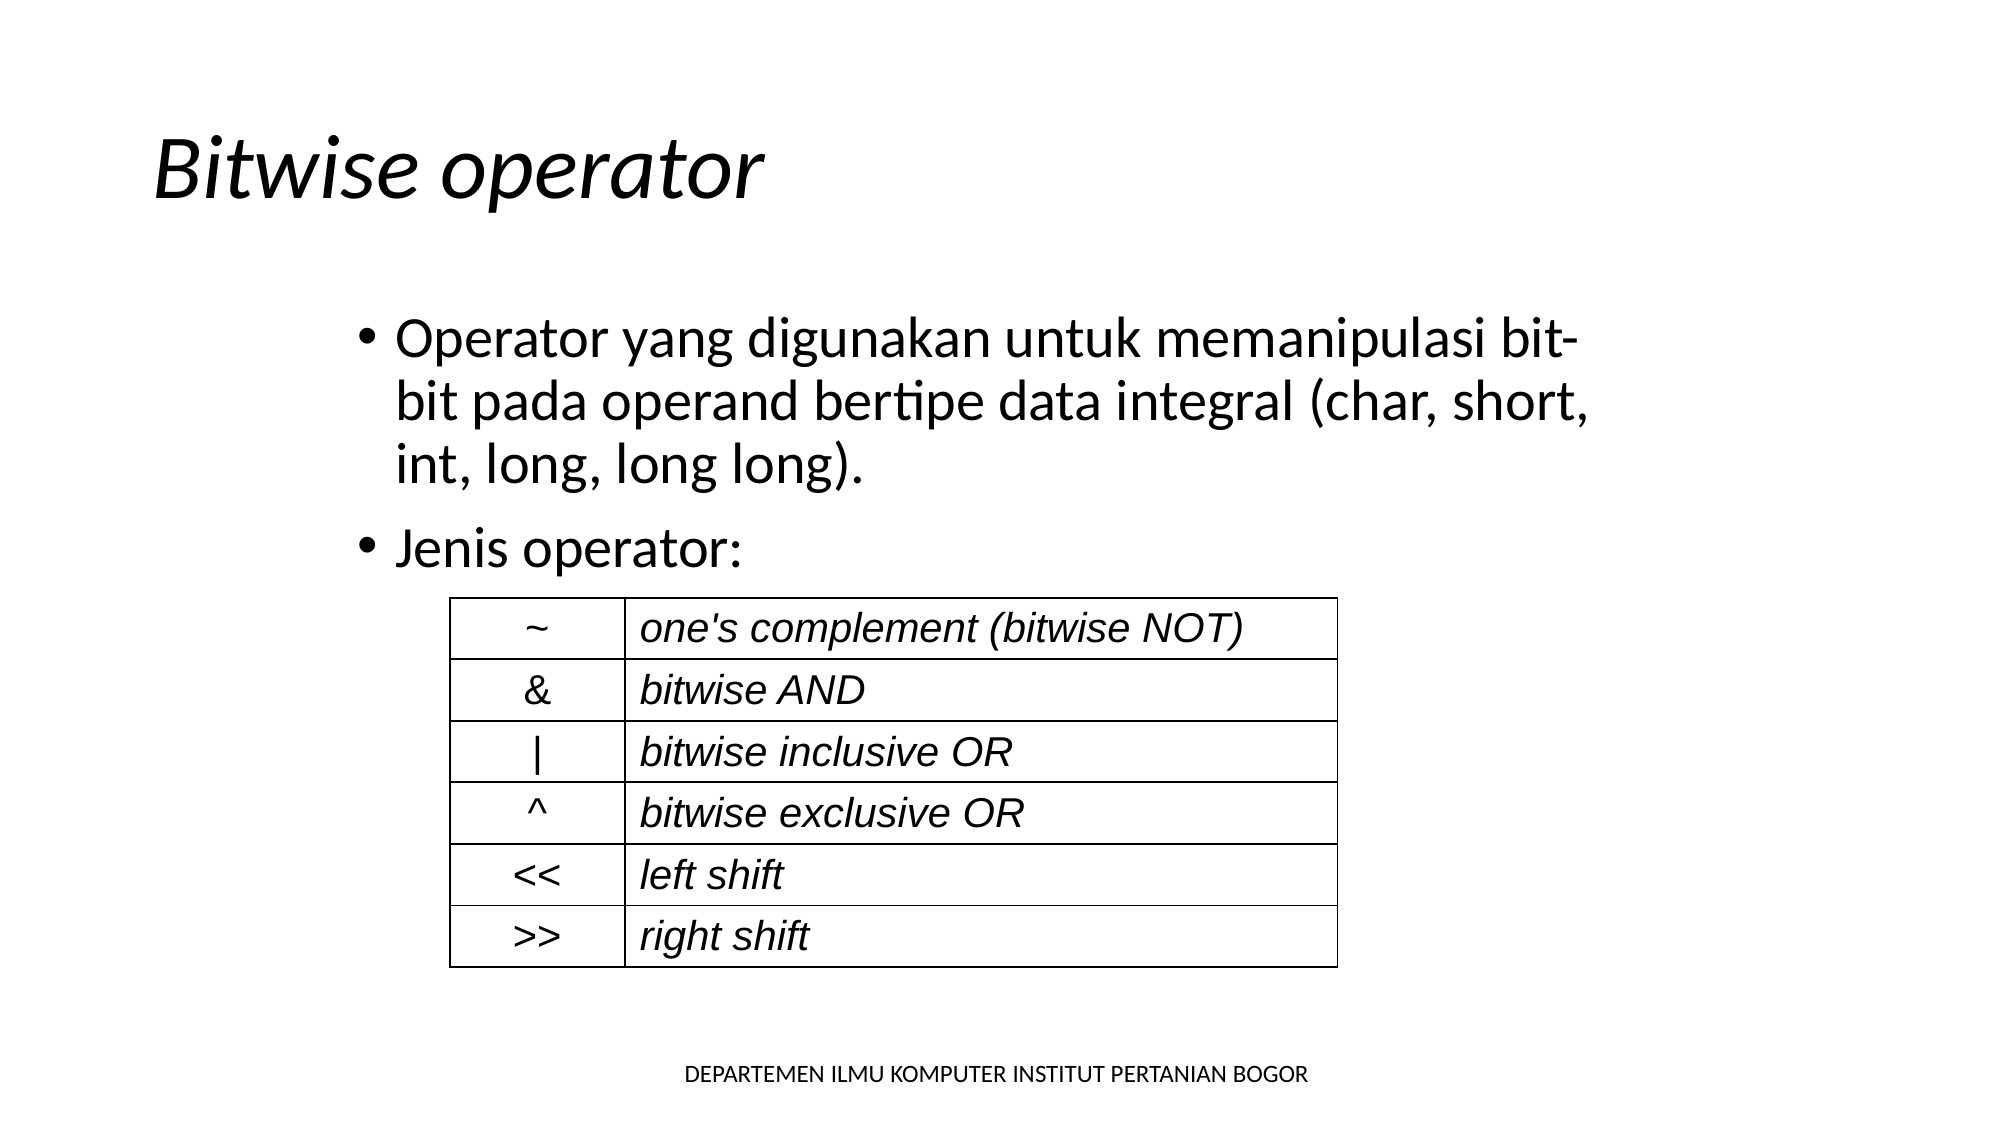

# Bitwise operator
Operator yang digunakan untuk memanipulasi bit-bit pada operand bertipe data integral (char, short, int, long, long long).
Jenis operator:
| ~ | one's complement (bitwise NOT) |
| --- | --- |
| & | bitwise AND |
| | | bitwise inclusive OR |
| ^ | bitwise exclusive OR |
| << | left shift |
| >> | right shift |
DEPARTEMEN ILMU KOMPUTER INSTITUT PERTANIAN BOGOR